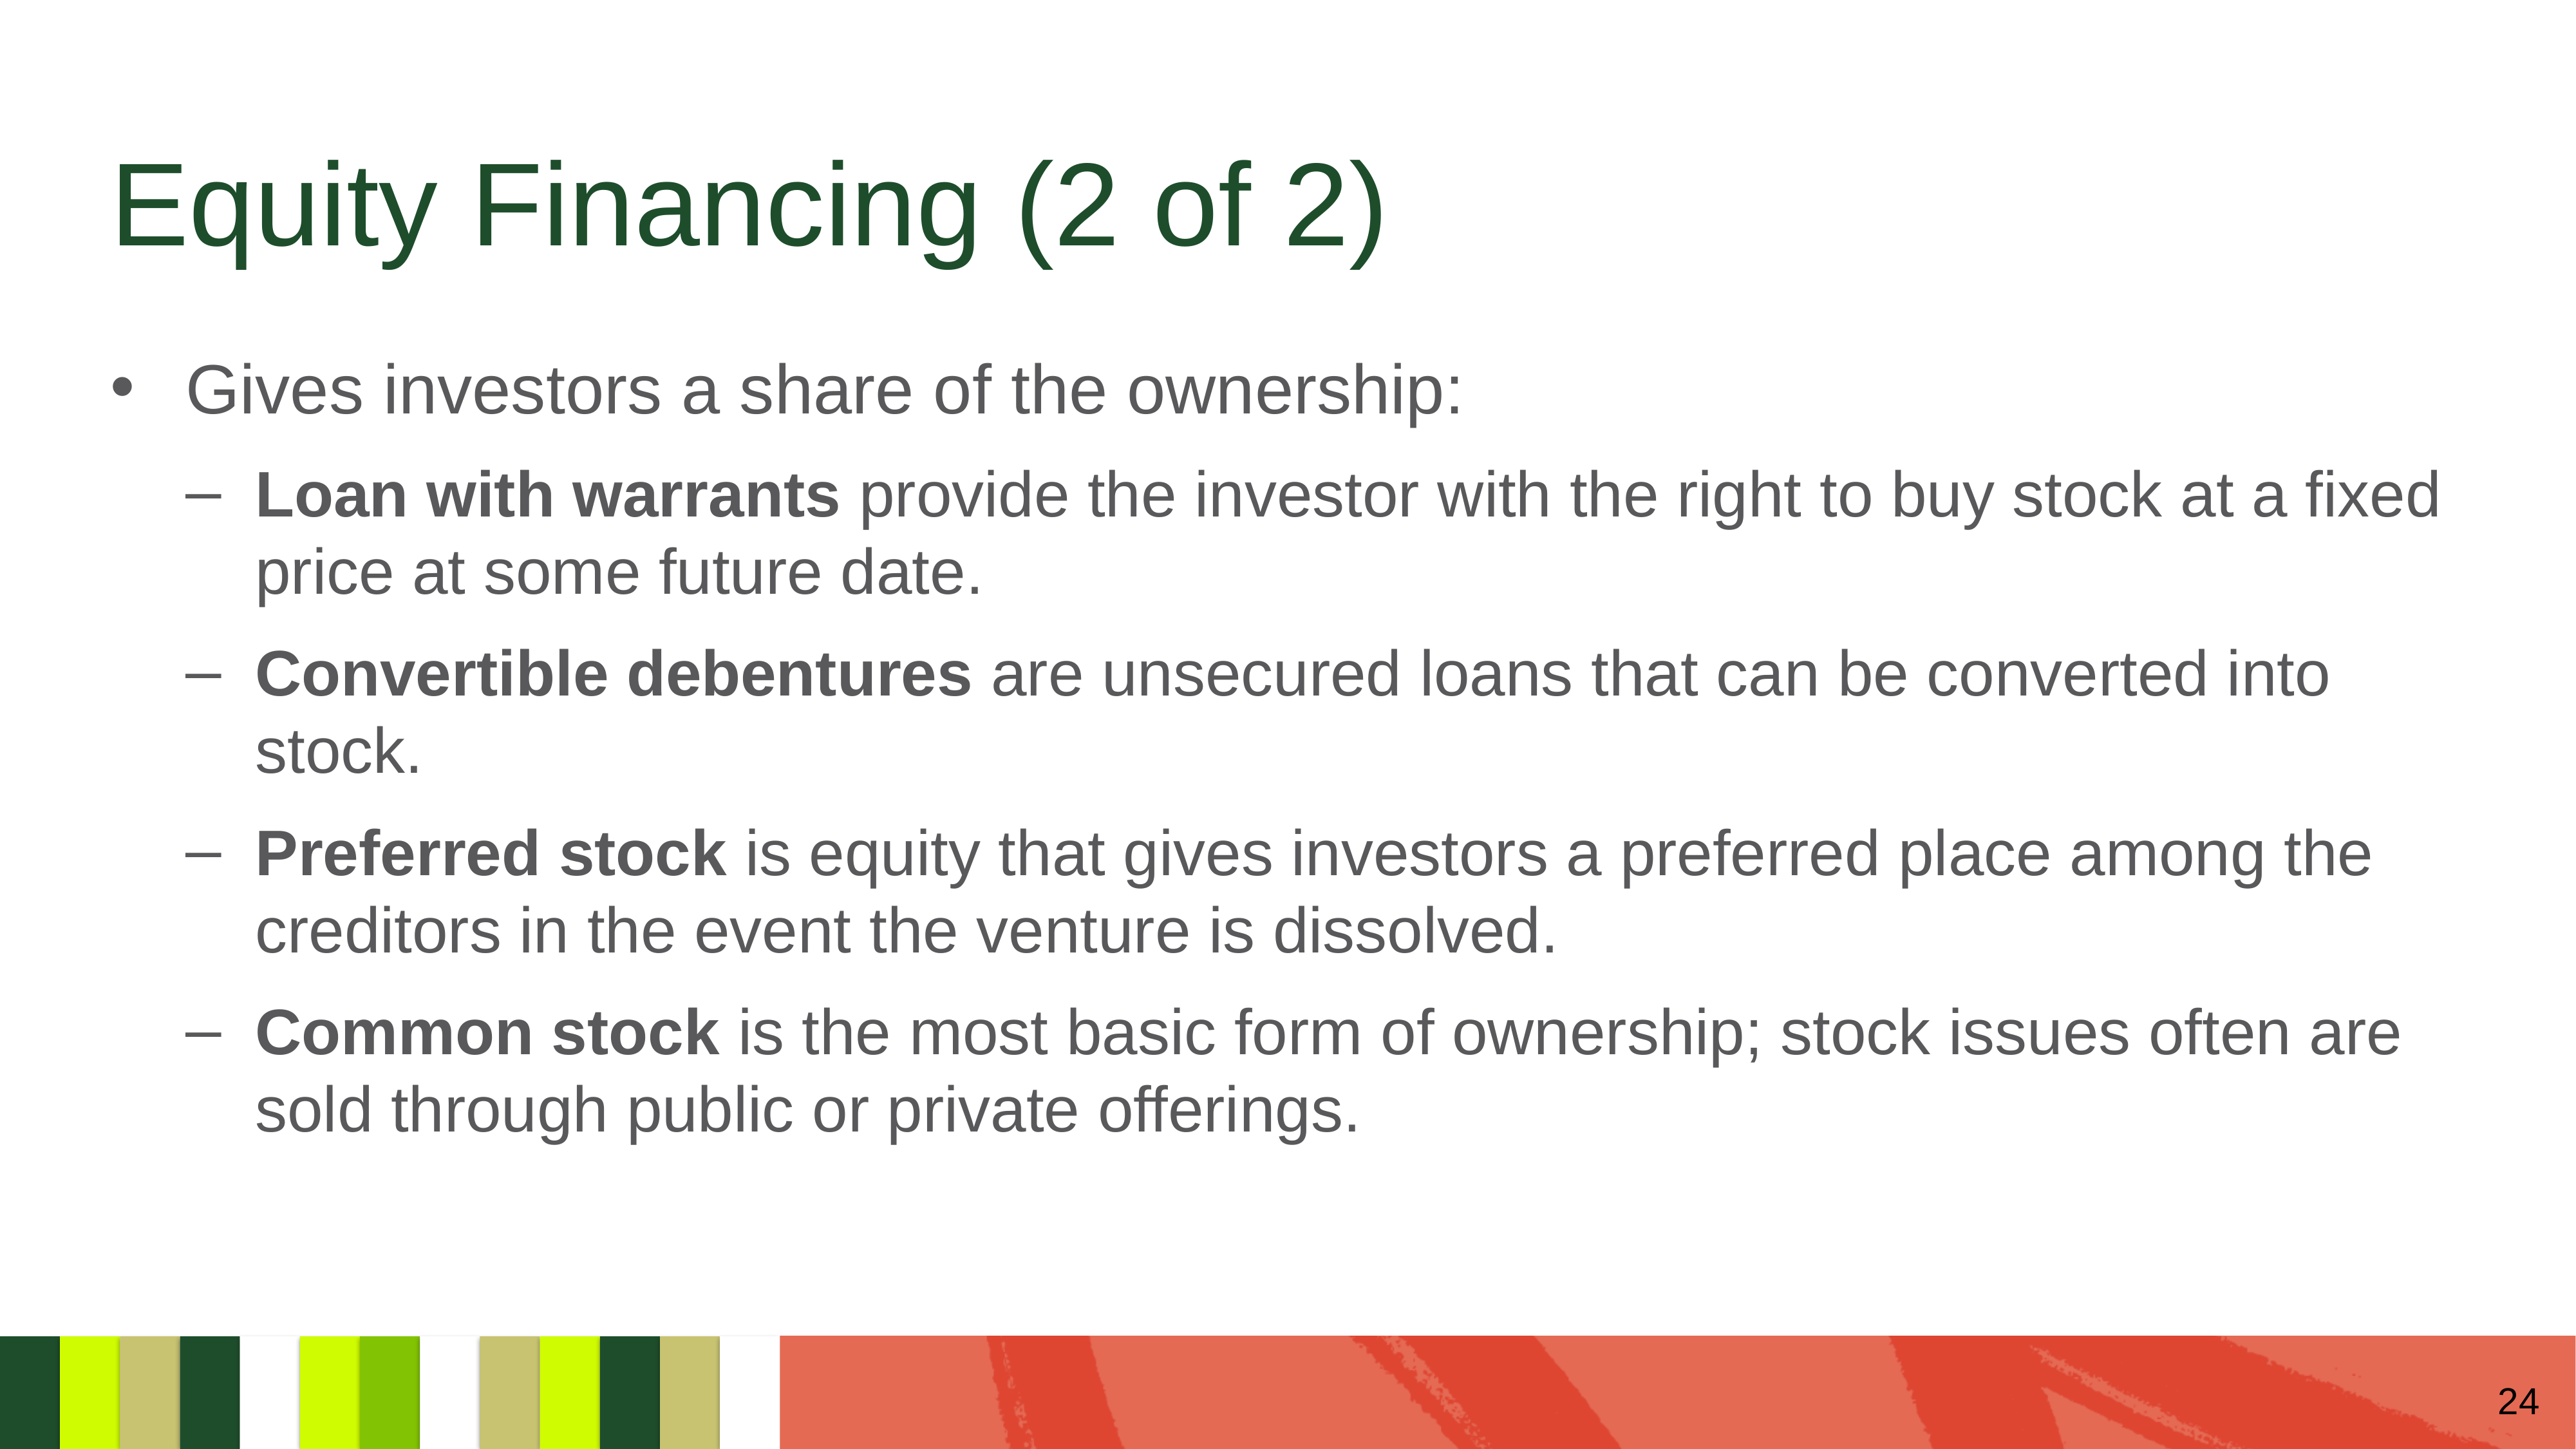

# Equity Financing (2 of 2)
Gives investors a share of the ownership:
Loan with warrants provide the investor with the right to buy stock at a fixed price at some future date.
Convertible debentures are unsecured loans that can be converted into stock.
Preferred stock is equity that gives investors a preferred place among the creditors in the event the venture is dissolved.
Common stock is the most basic form of ownership; stock issues often are sold through public or private offerings.
24